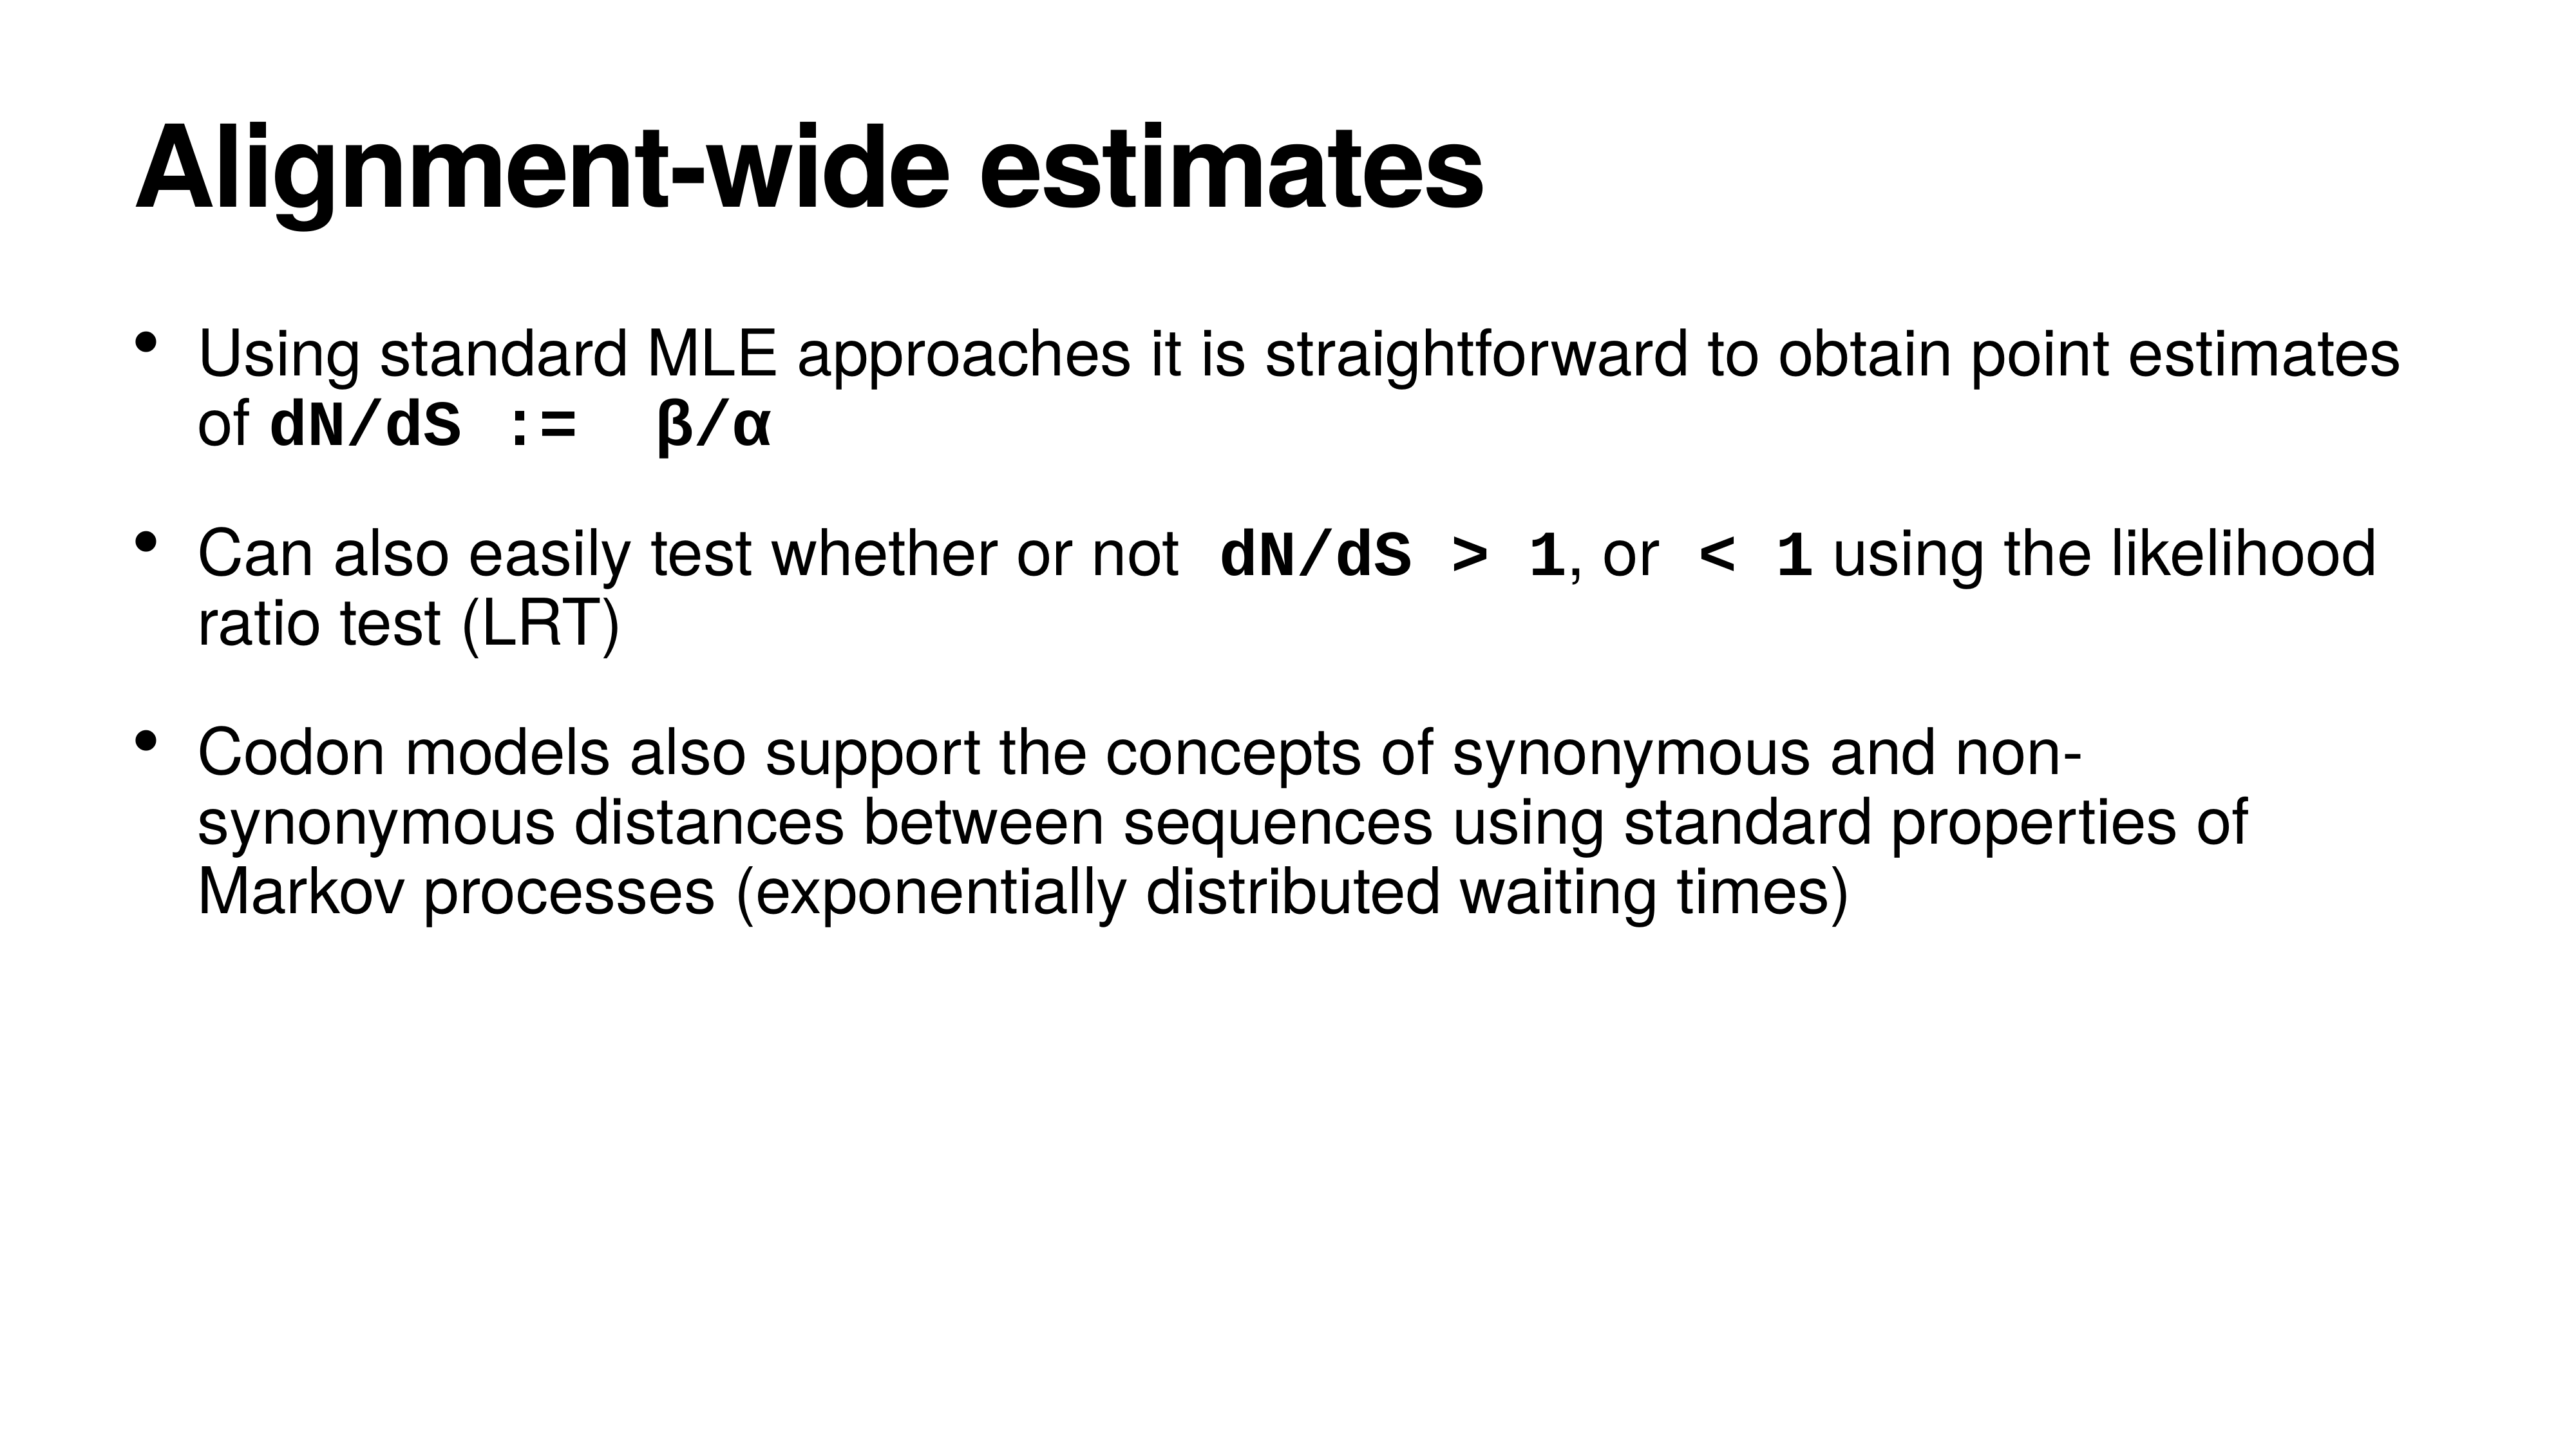

# Alignment-wide estimates
Using standard MLE approaches it is straightforward to obtain point estimates of dN/dS :=  β/α
Can also easily test whether or not dN/dS > 1, or < 1 using the likelihood ratio test (LRT)
Codon models also support the concepts of synonymous and non-synonymous distances between sequences using standard properties of Markov processes (exponentially distributed waiting times)
37